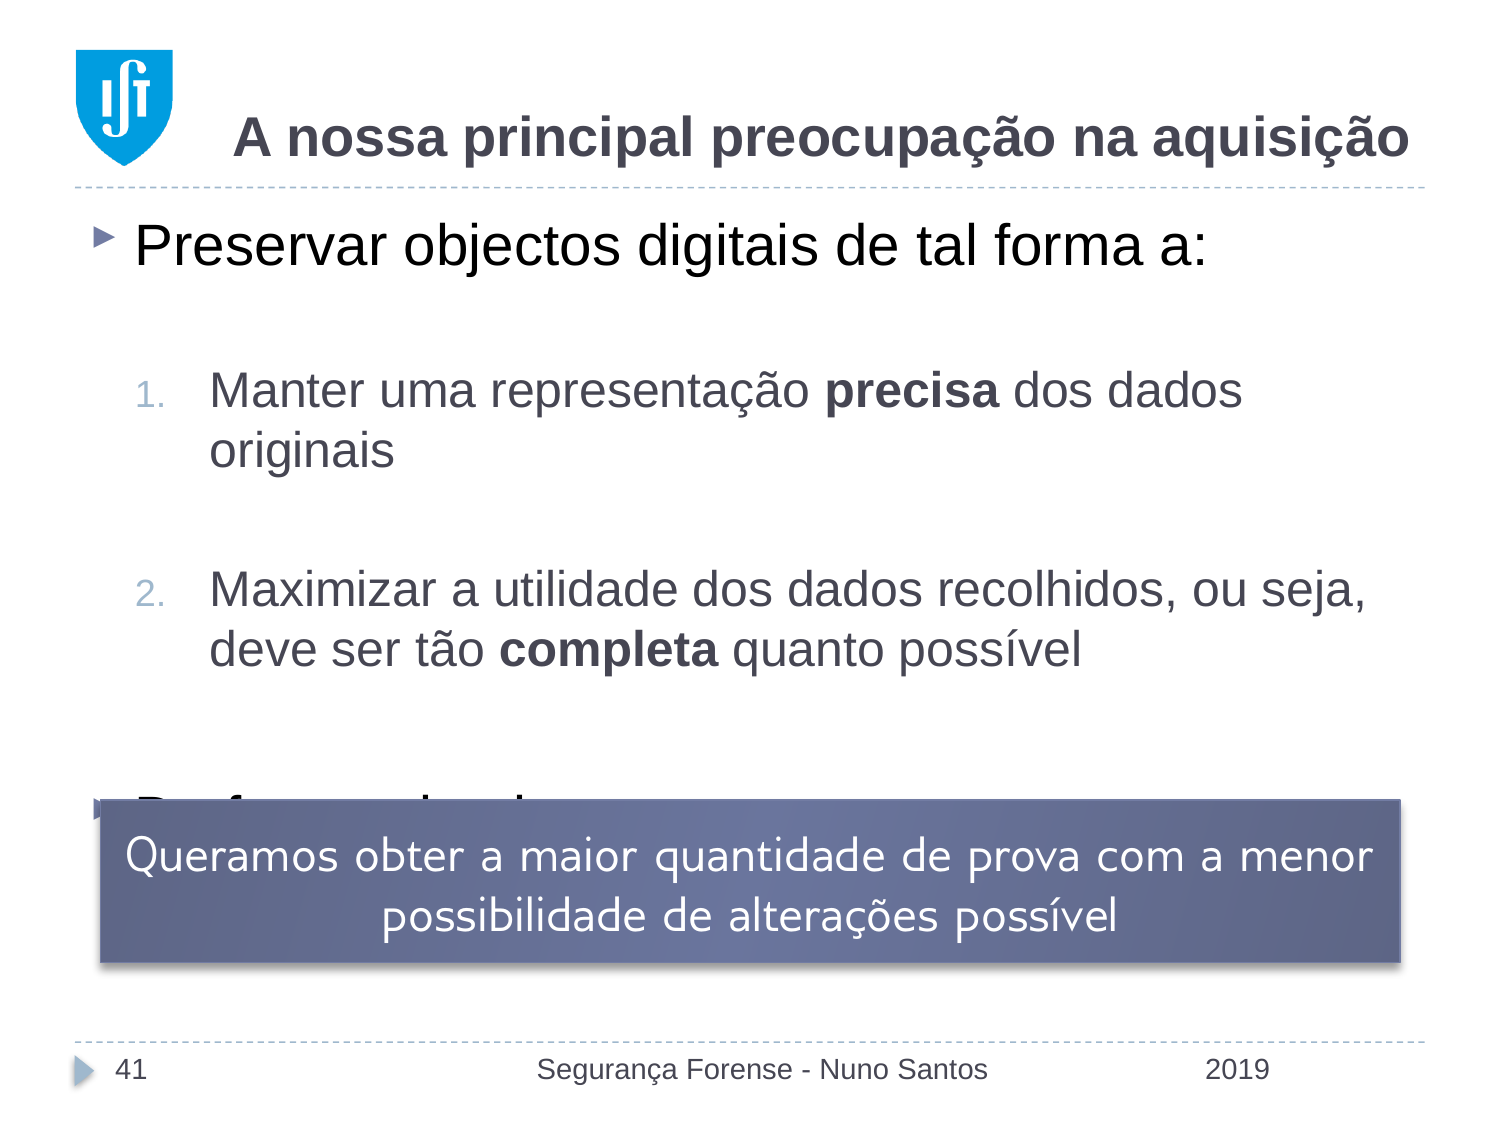

# A nossa principal preocupação na aquisição
Preservar objectos digitais de tal forma a:

Manter uma representação precisa dos dados originais

Maximizar a utilidade dos dados recolhidos, ou seja, deve ser tão completa quanto possível

De forma simples:

Queramos obter a maior quantidade de prova com a menor possibilidade de alterações possível
41
Segurança Forense - Nuno Santos
2019